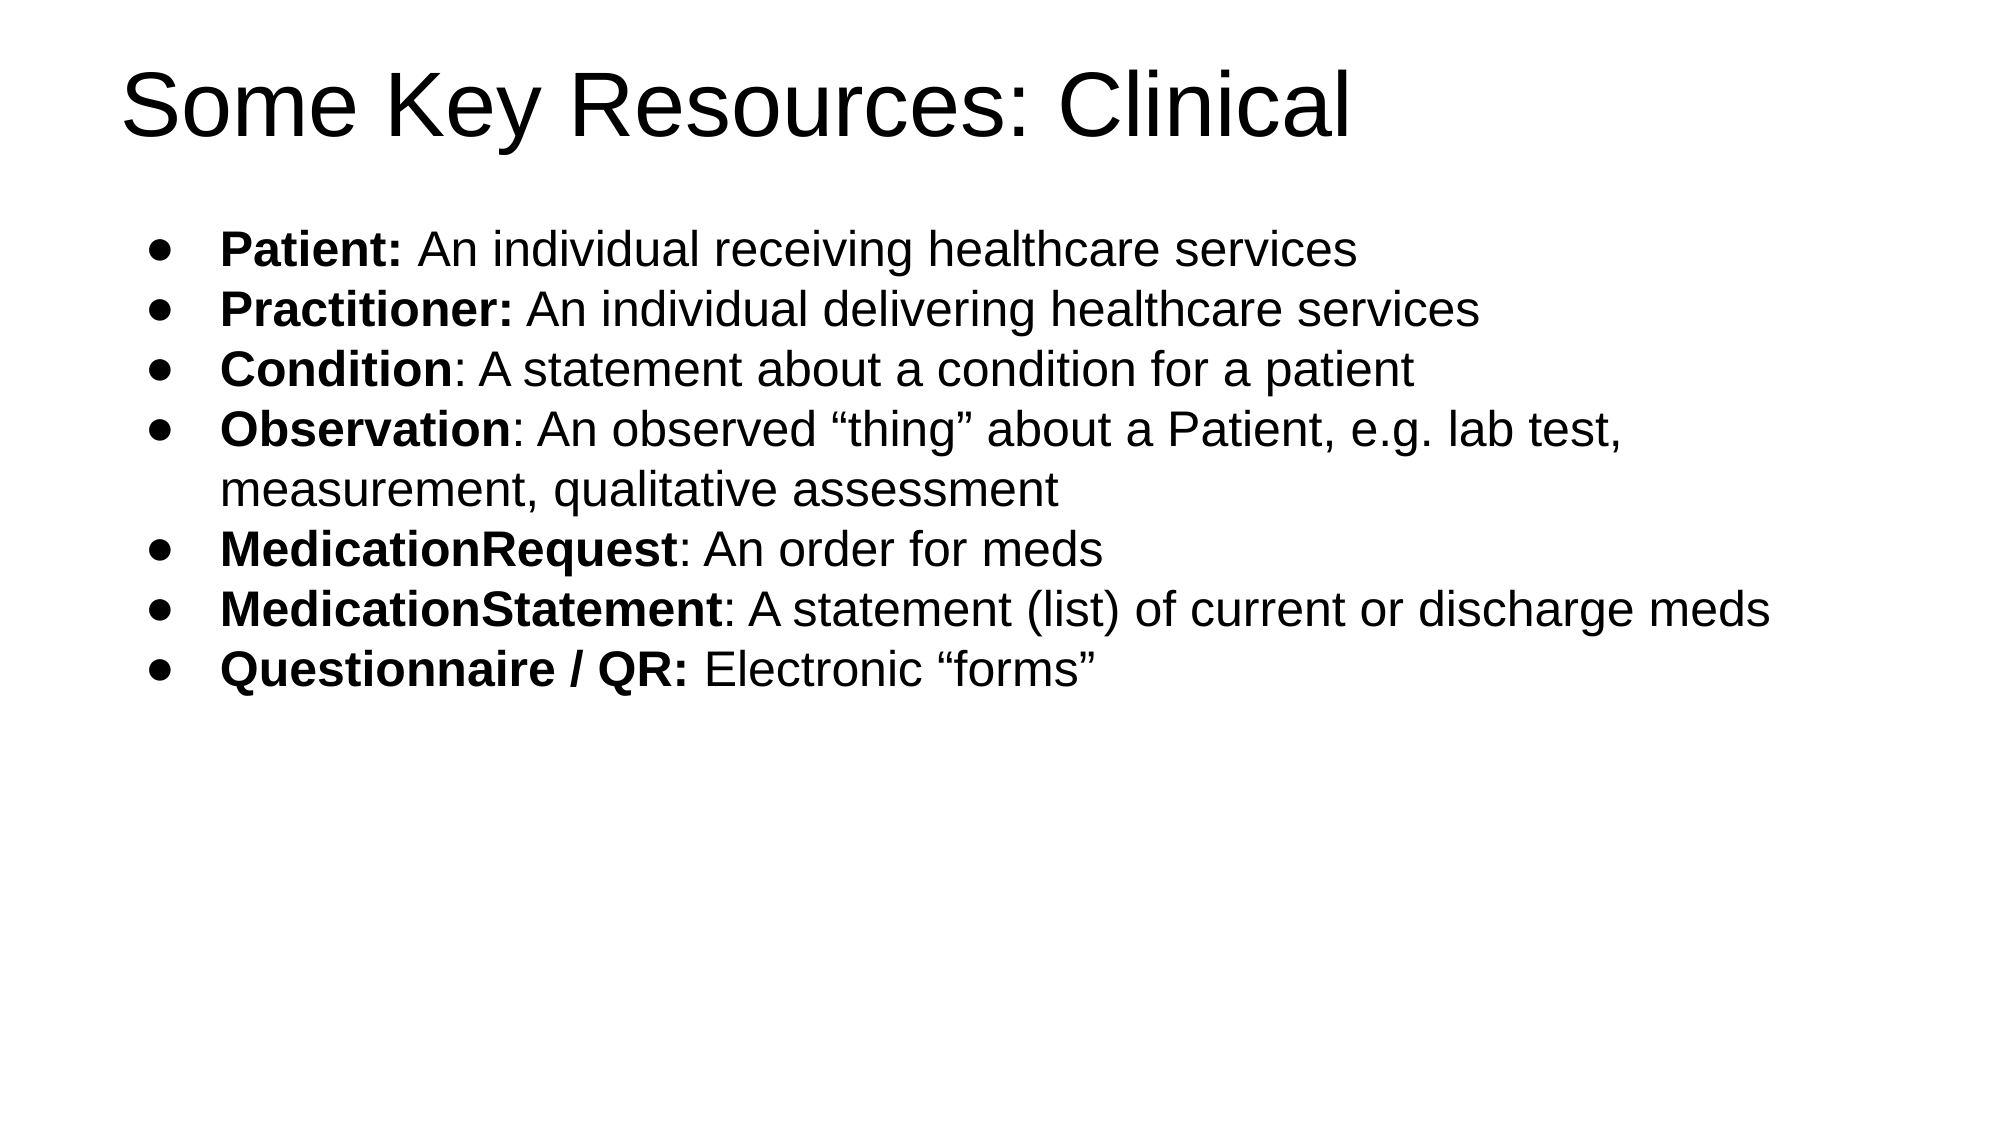

# Some Key Resources: Clinical
Patient: An individual receiving healthcare services
Practitioner: An individual delivering healthcare services
Condition: A statement about a condition for a patient
Observation: An observed “thing” about a Patient, e.g. lab test, measurement, qualitative assessment
MedicationRequest: An order for meds
MedicationStatement: A statement (list) of current or discharge meds
Questionnaire / QR: Electronic “forms”

19